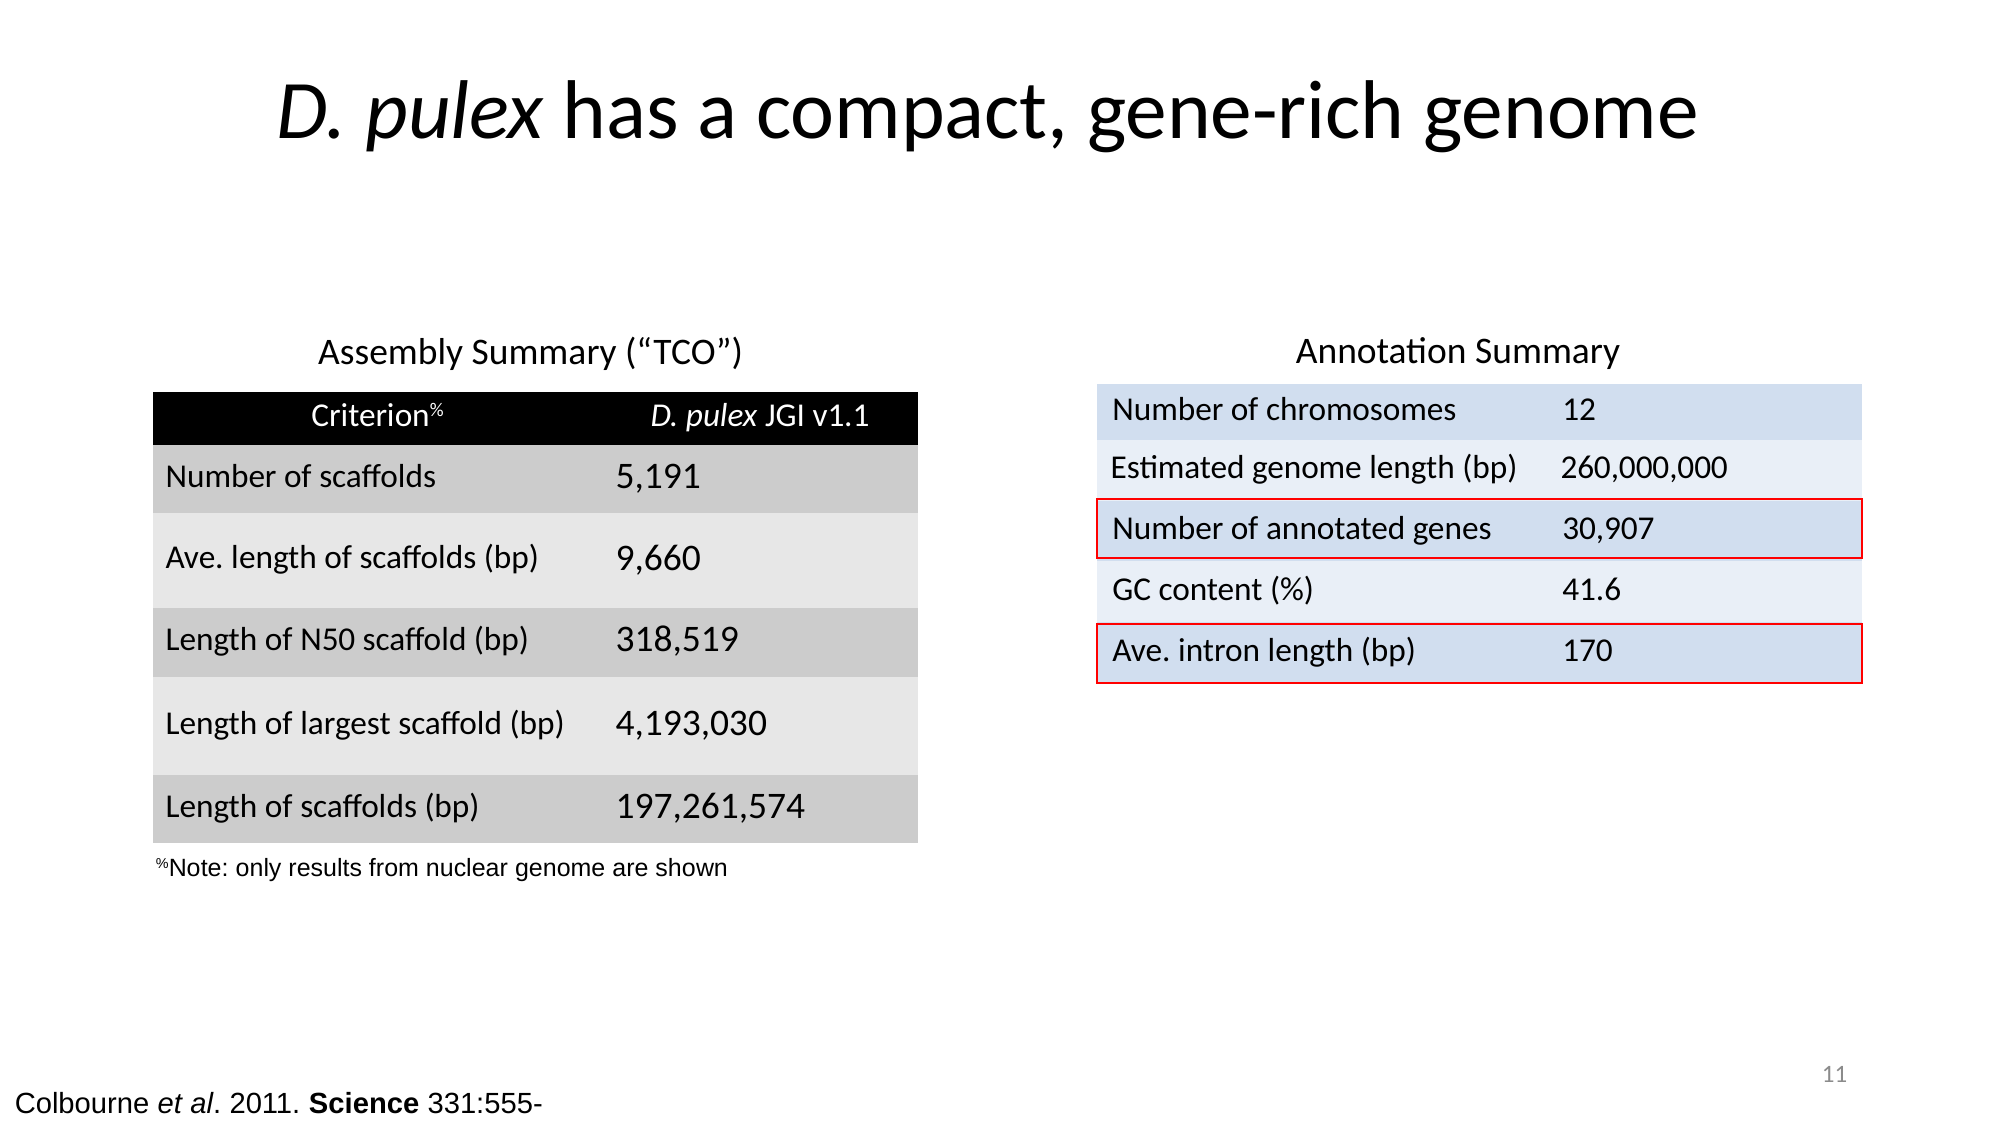

# D. pulex has a compact, gene-rich genome
Annotation Summary
Assembly Summary (“TCO”)
| Number of chromosomes | 12 |
| --- | --- |
| Estimated genome length (bp) | 260,000,000 |
| Number of annotated genes | 30,907 |
| GC content (%) | 41.6 |
| Ave. intron length (bp) | 170 |
| Criterion% | D. pulex JGI v1.1 |
| --- | --- |
| Number of scaffolds | 5,191 |
| Ave. length of scaffolds (bp) | 9,660 |
| Length of N50 scaffold (bp) | 318,519 |
| Length of largest scaffold (bp) | 4,193,030 |
| Length of scaffolds (bp) | 197,261,574 |

%Note: only results from nuclear genome are shown
11
Colbourne et al. 2011. Science 331:555-561